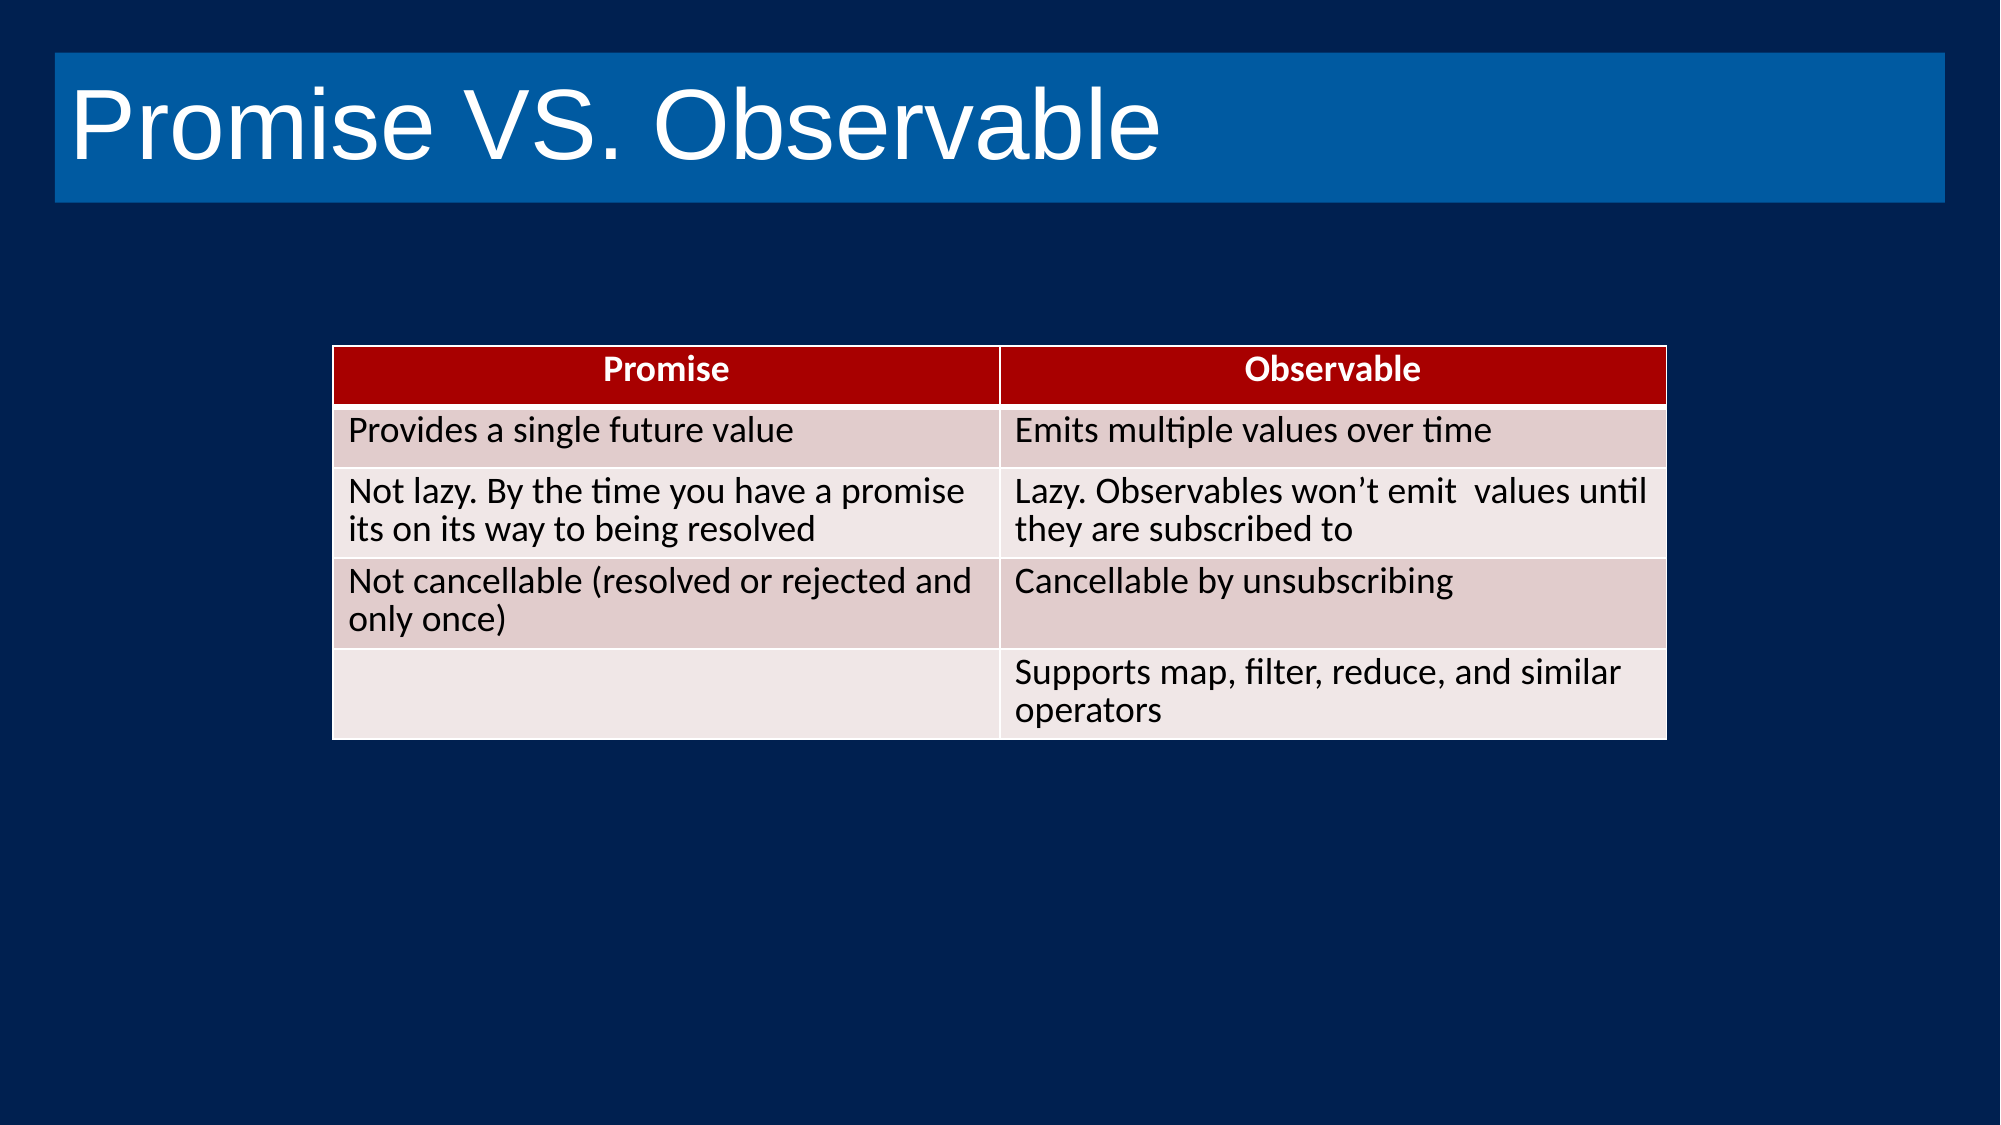

# Promise VS. Observable
| Promise | Observable |
| --- | --- |
| Provides a single future value | Emits multiple values over time |
| Not lazy. By the time you have a promise its on its way to being resolved | Lazy. Observables won’t emit values until they are subscribed to |
| Not cancellable (resolved or rejected and only once) | Cancellable by unsubscribing |
|  | Supports map, filter, reduce, and similar operators |